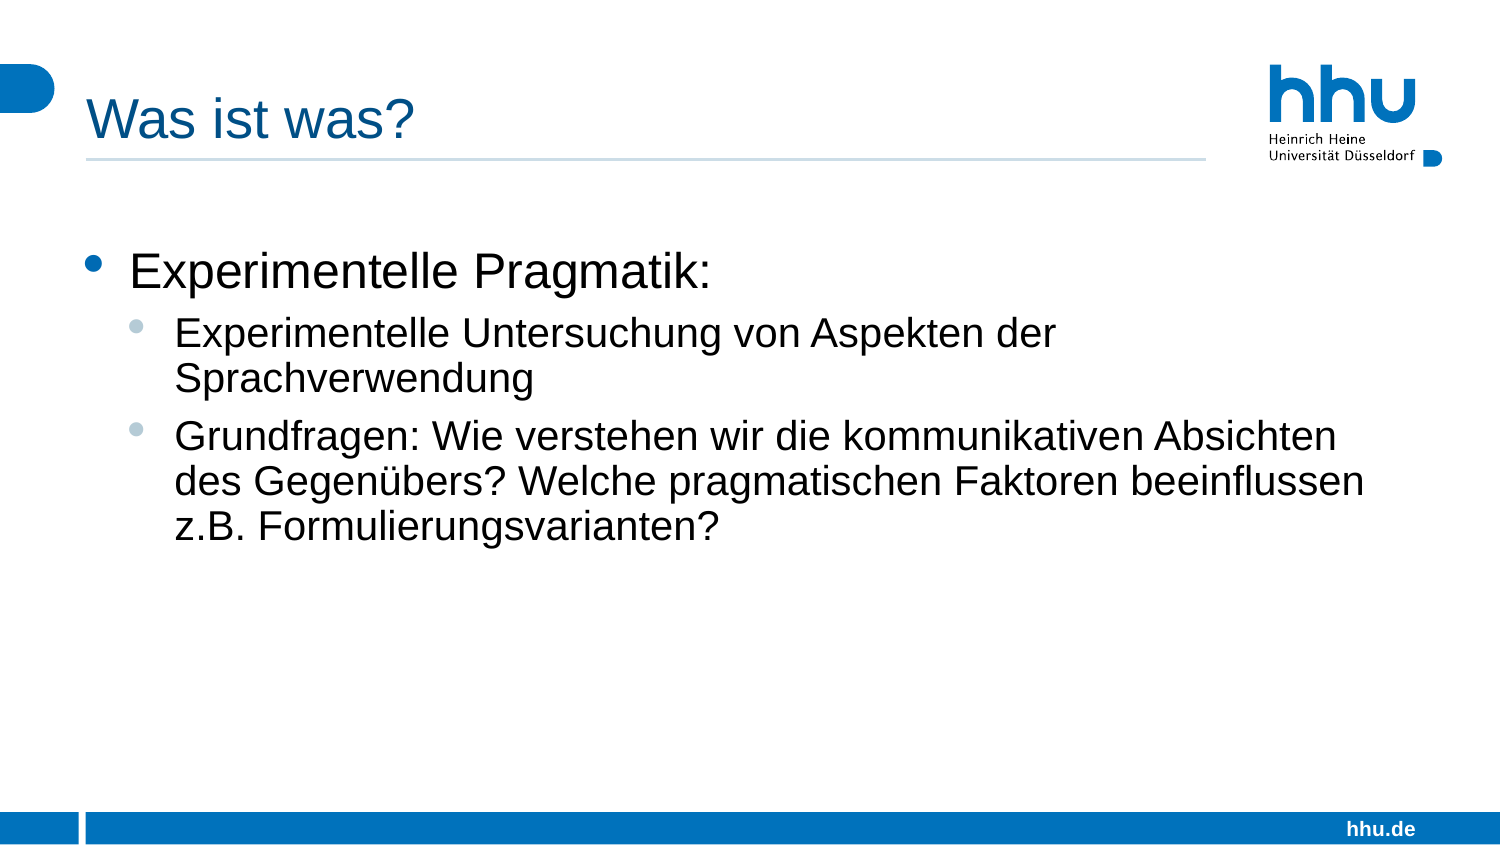

# Was ist was?
Experimentelle Pragmatik:
Experimentelle Untersuchung von Aspekten der Sprachverwendung
Grundfragen: Wie verstehen wir die kommunikativen Absichten des Gegenübers? Welche pragmatischen Faktoren beeinflussen z.B. Formulierungsvarianten?